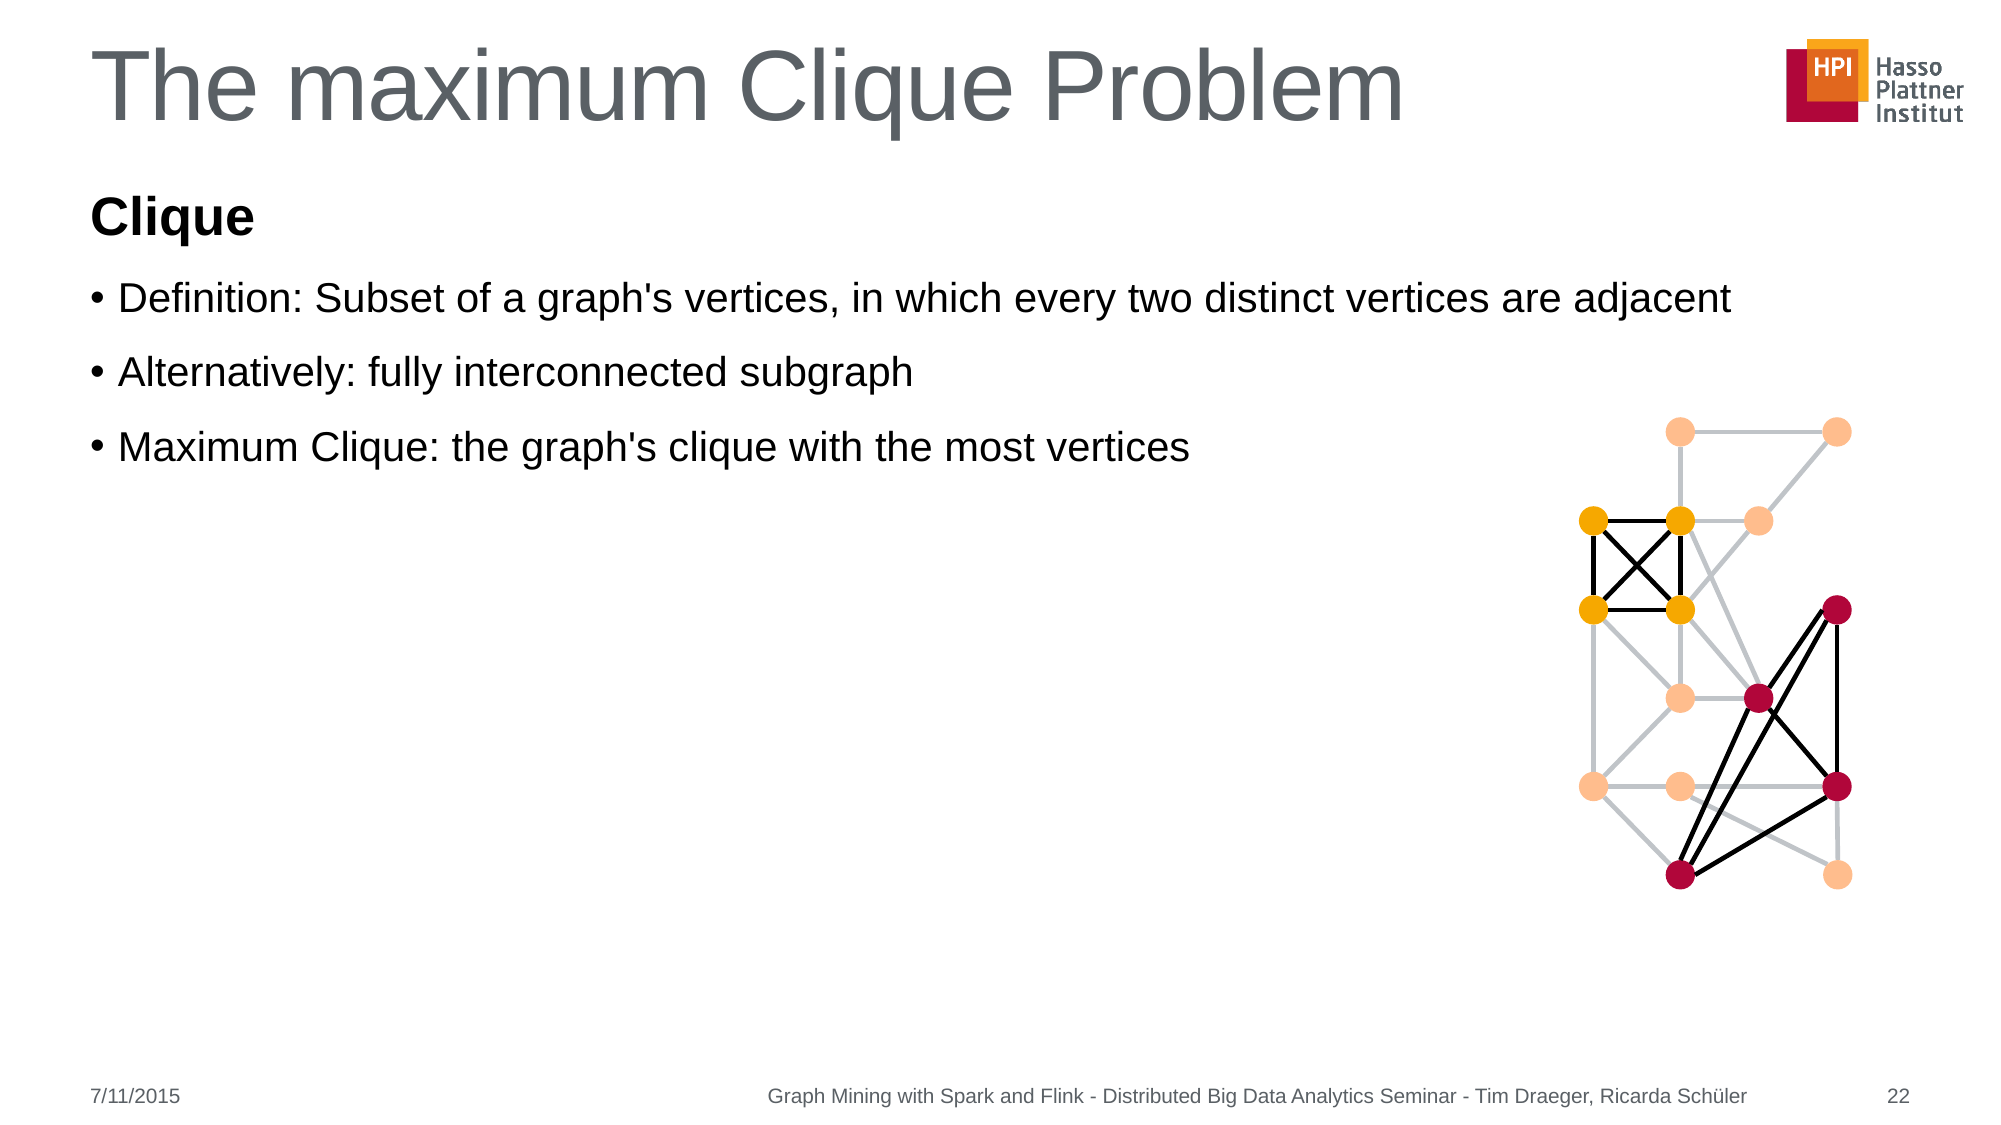

# The maximum Clique Problem
Clique
Definition: Subset of a graph's vertices, in which every two distinct vertices are adjacent
Alternatively: fully interconnected subgraph
Maximum Clique: the graph's clique with the most vertices

7/11/2015
Graph Mining with Spark and Flink - Distributed Big Data Analytics Seminar - Tim Draeger, Ricarda Schüler
22